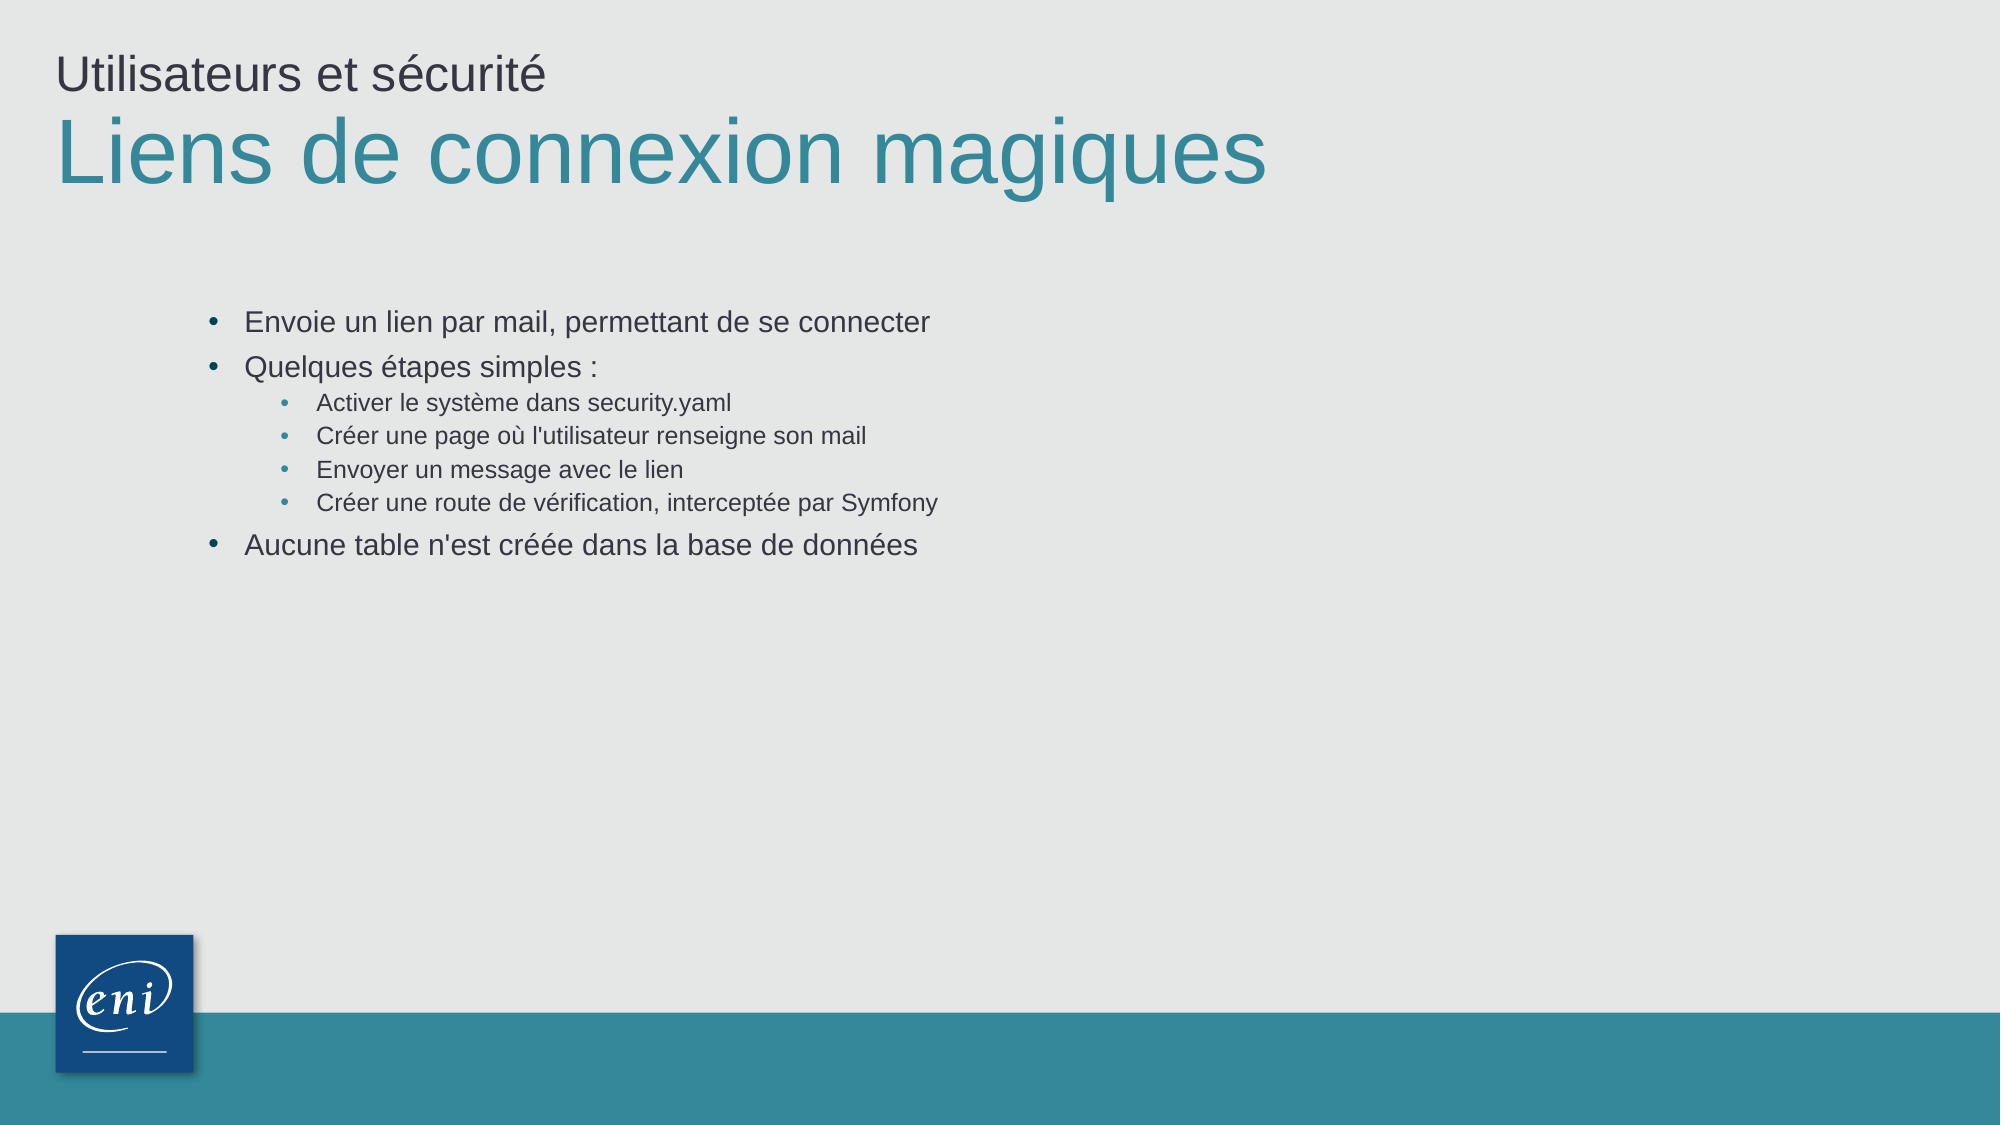

Utilisateurs et sécurité
# Liens de connexion magiques
Envoie un lien par mail, permettant de se connecter
Quelques étapes simples :
Activer le système dans security.yaml
Créer une page où l'utilisateur renseigne son mail
Envoyer un message avec le lien
Créer une route de vérification, interceptée par Symfony
Aucune table n'est créée dans la base de données